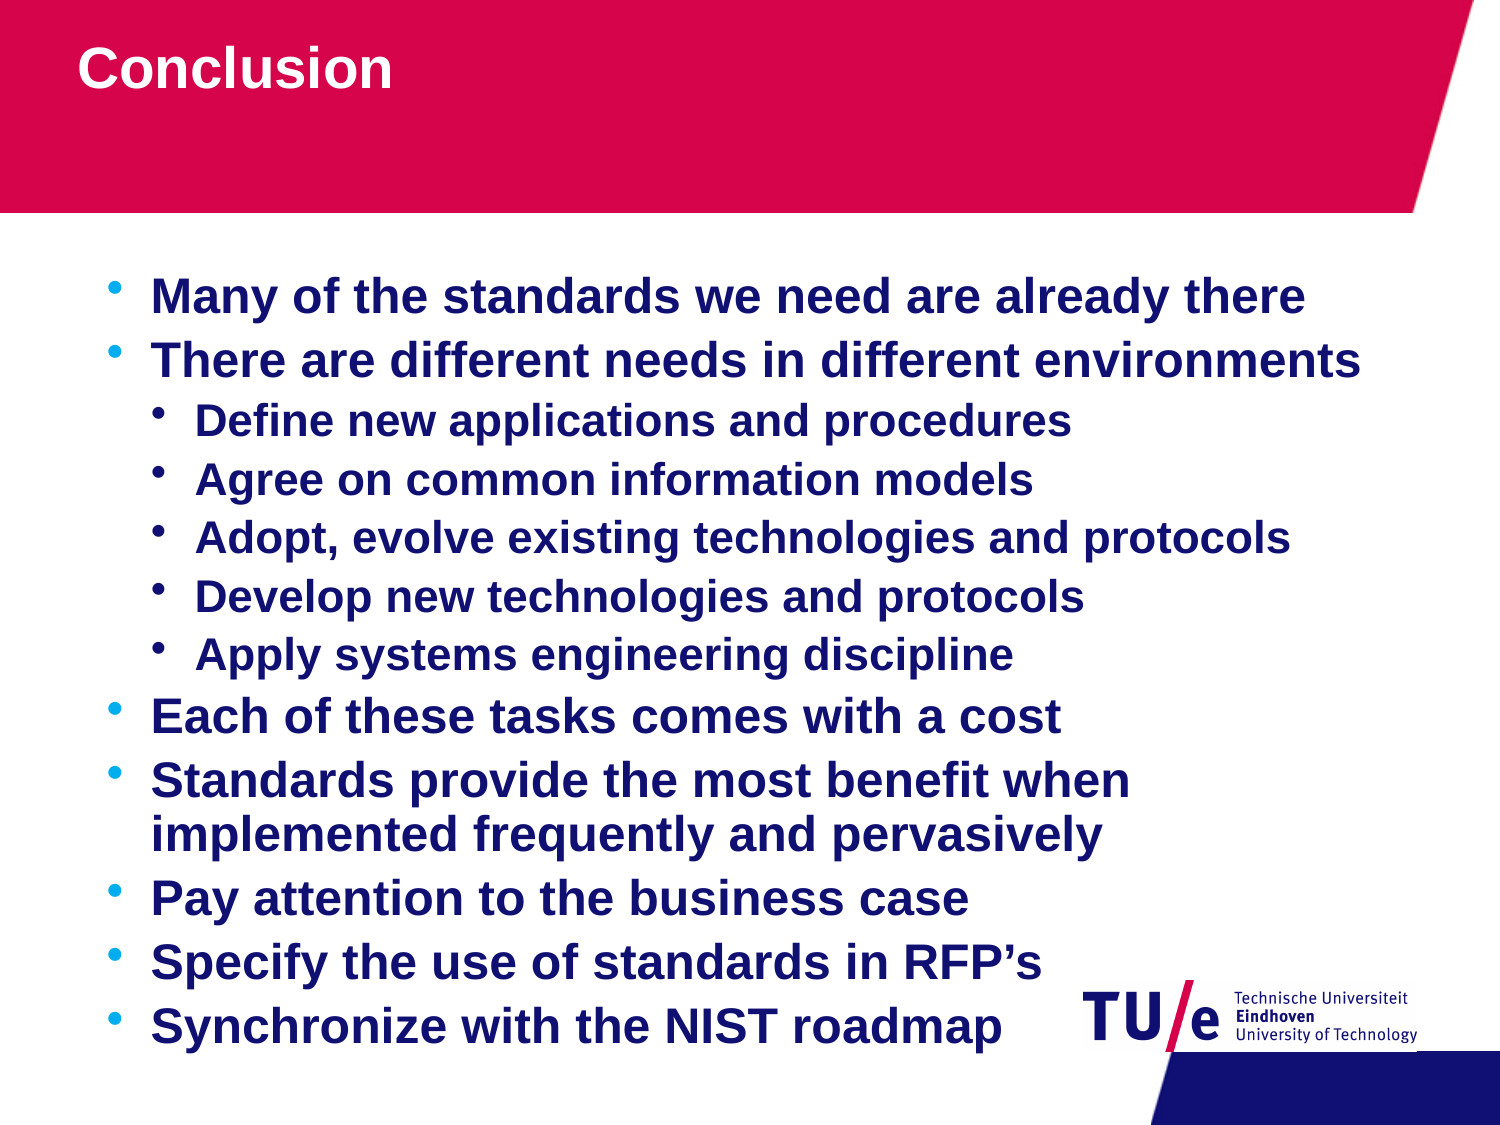

Conclusion
Many of the standards we need are already there
There are different needs in different environments
Define new applications and procedures
Agree on common information models
Adopt, evolve existing technologies and protocols
Develop new technologies and protocols
Apply systems engineering discipline
Each of these tasks comes with a cost
Standards provide the most benefit when implemented frequently and pervasively
Pay attention to the business case
Specify the use of standards in RFP’s
Synchronize with the NIST roadmap